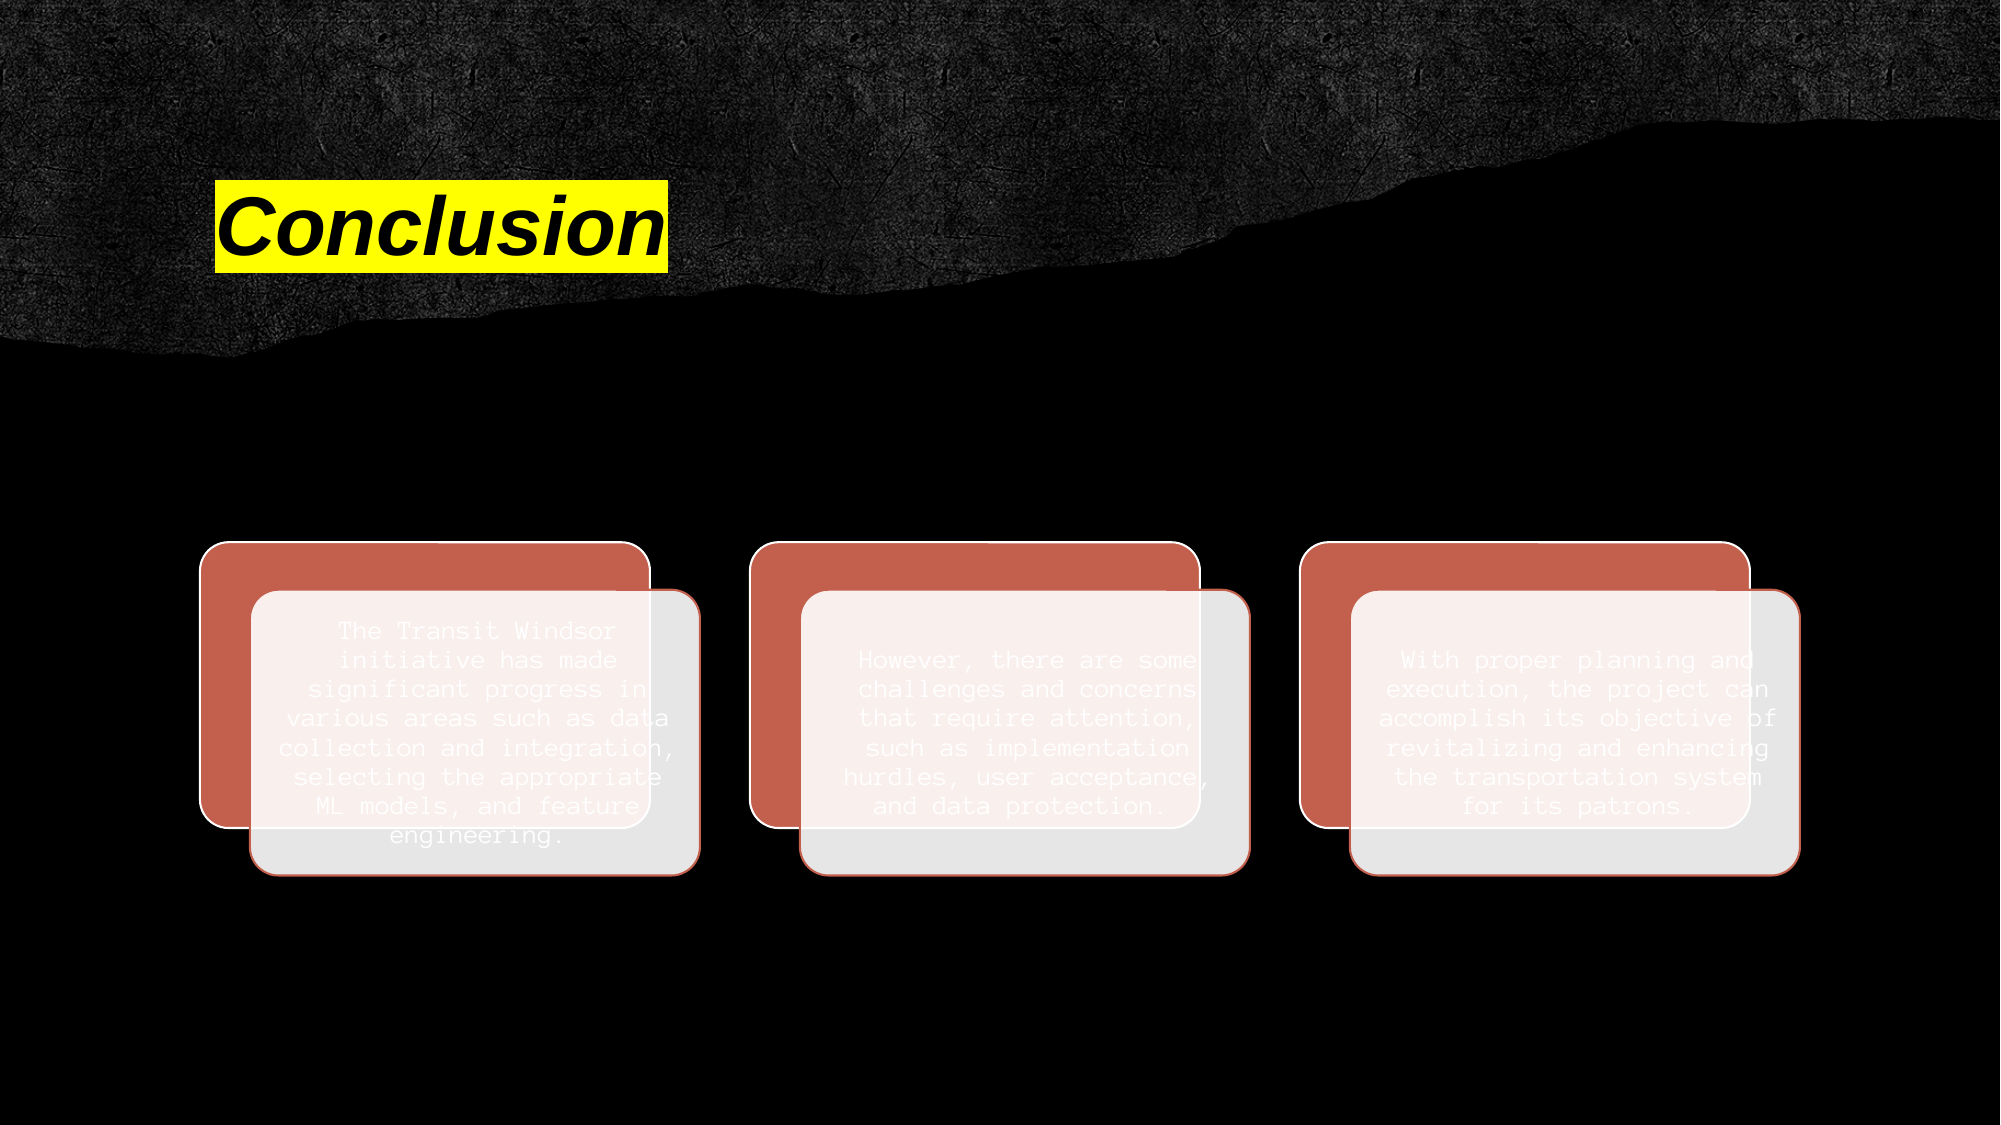

# Conclusion
The Transit Windsor initiative has made significant progress in various areas such as data collection and integration, selecting the appropriate ML models, and feature engineering.
However, there are some challenges and concerns that require attention, such as implementation hurdles, user acceptance, and data protection.
With proper planning and execution, the project can accomplish its objective of revitalizing and enhancing the transportation system for its patrons.